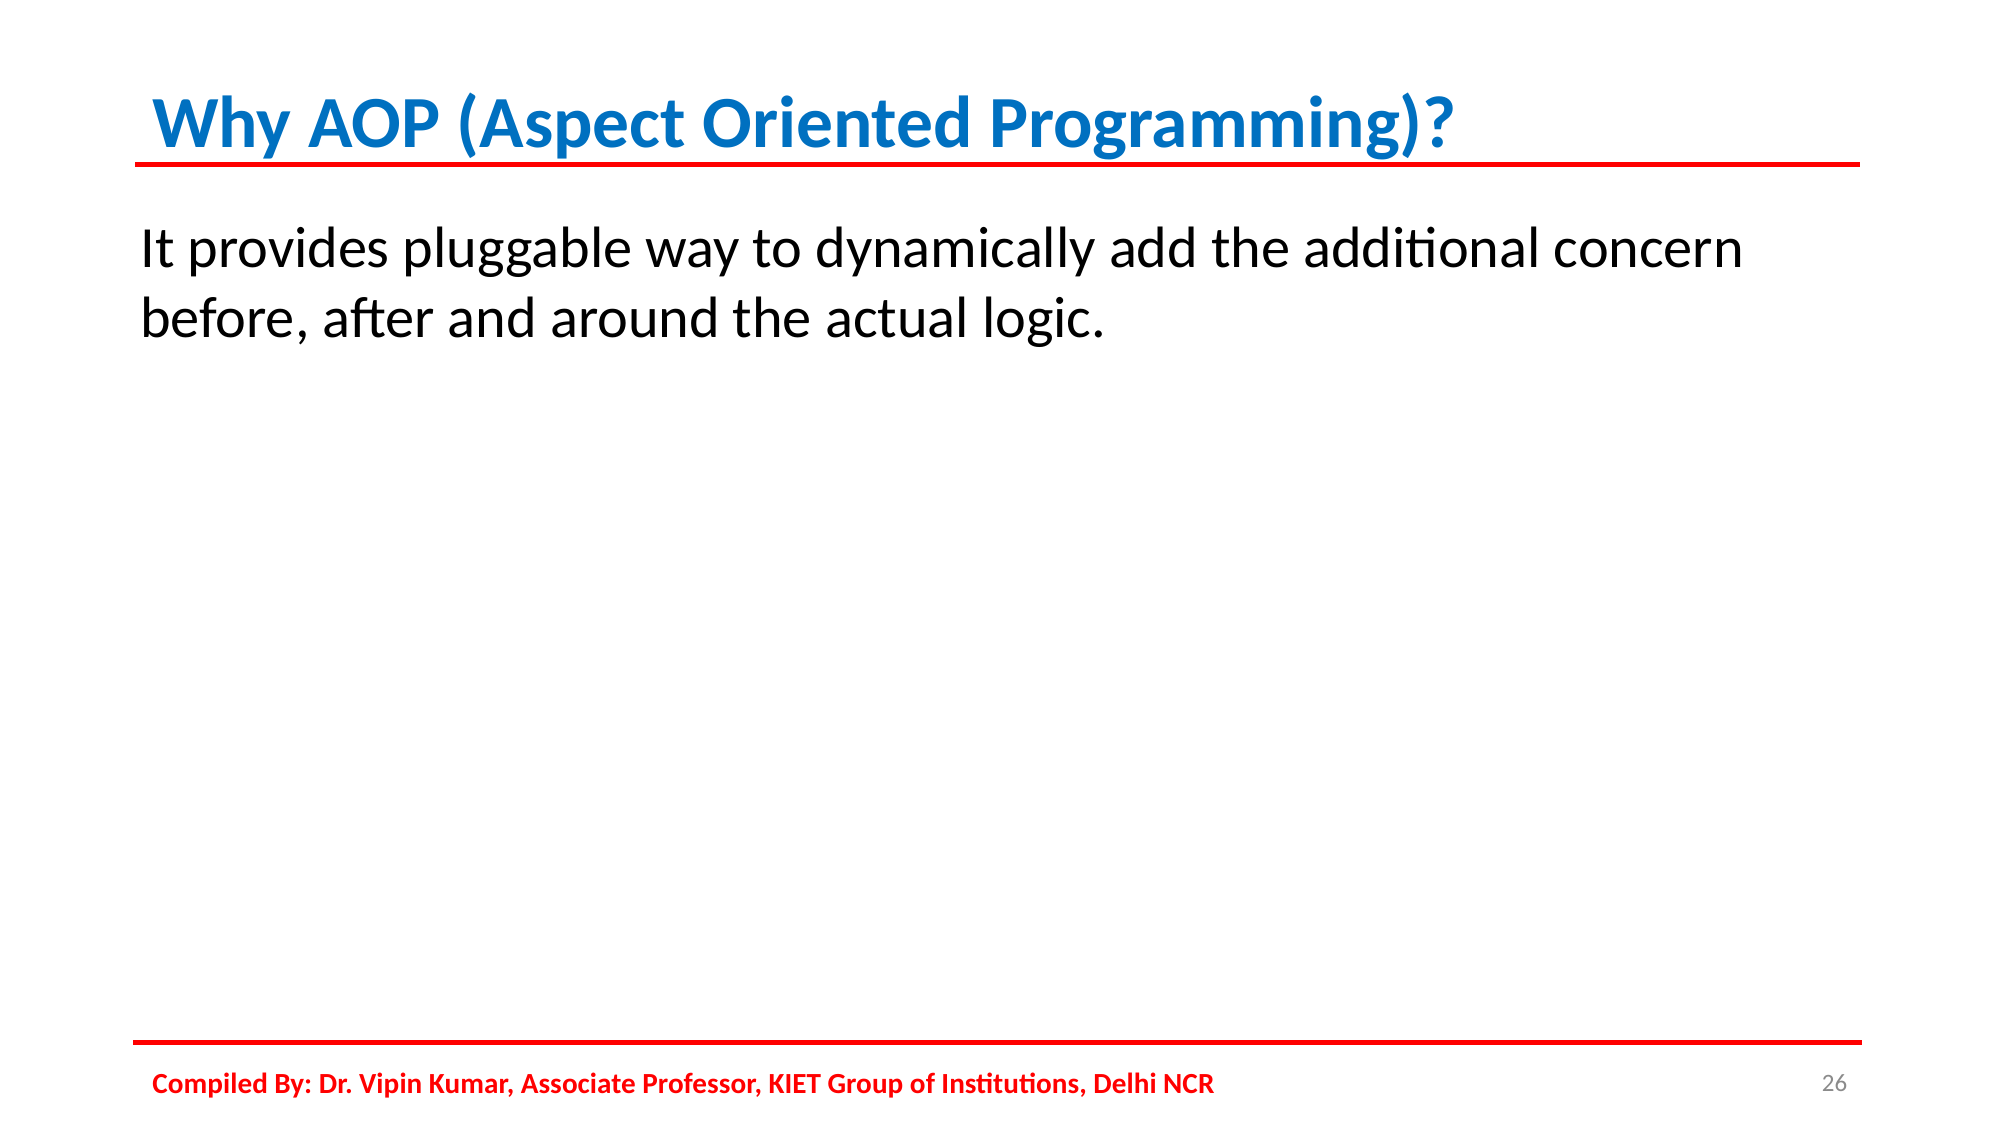

# Why AOP (Aspect Oriented Programming)?
It provides pluggable way to dynamically add the additional concern before, after and around the actual logic.
Compiled By: Dr. Vipin Kumar, Associate Professor, KIET Group of Institutions, Delhi NCR
26